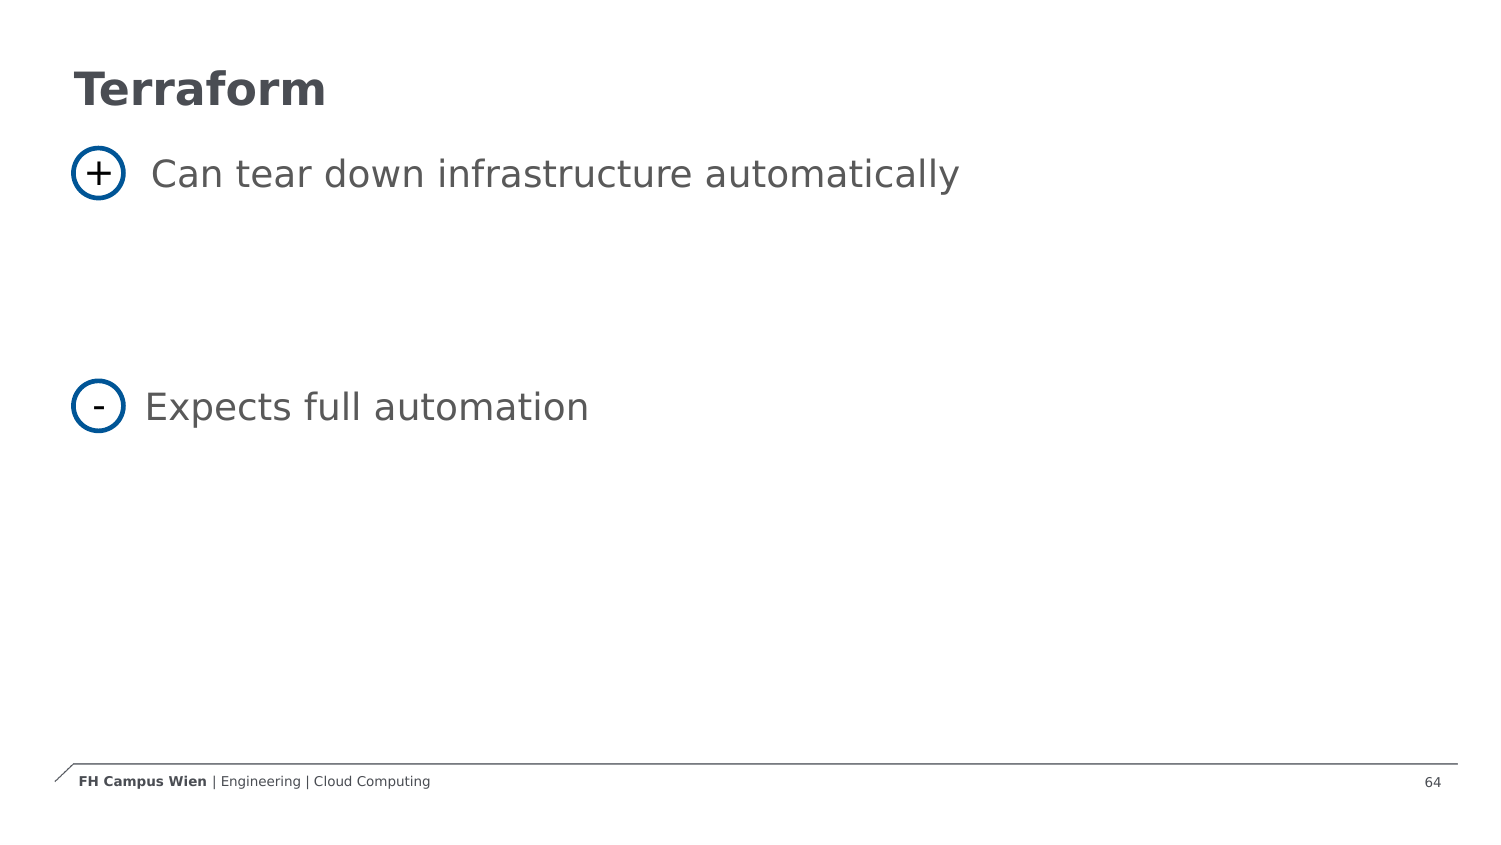

# Terraform
+

Can tear down infrastructure automatically
-

Expects full automation